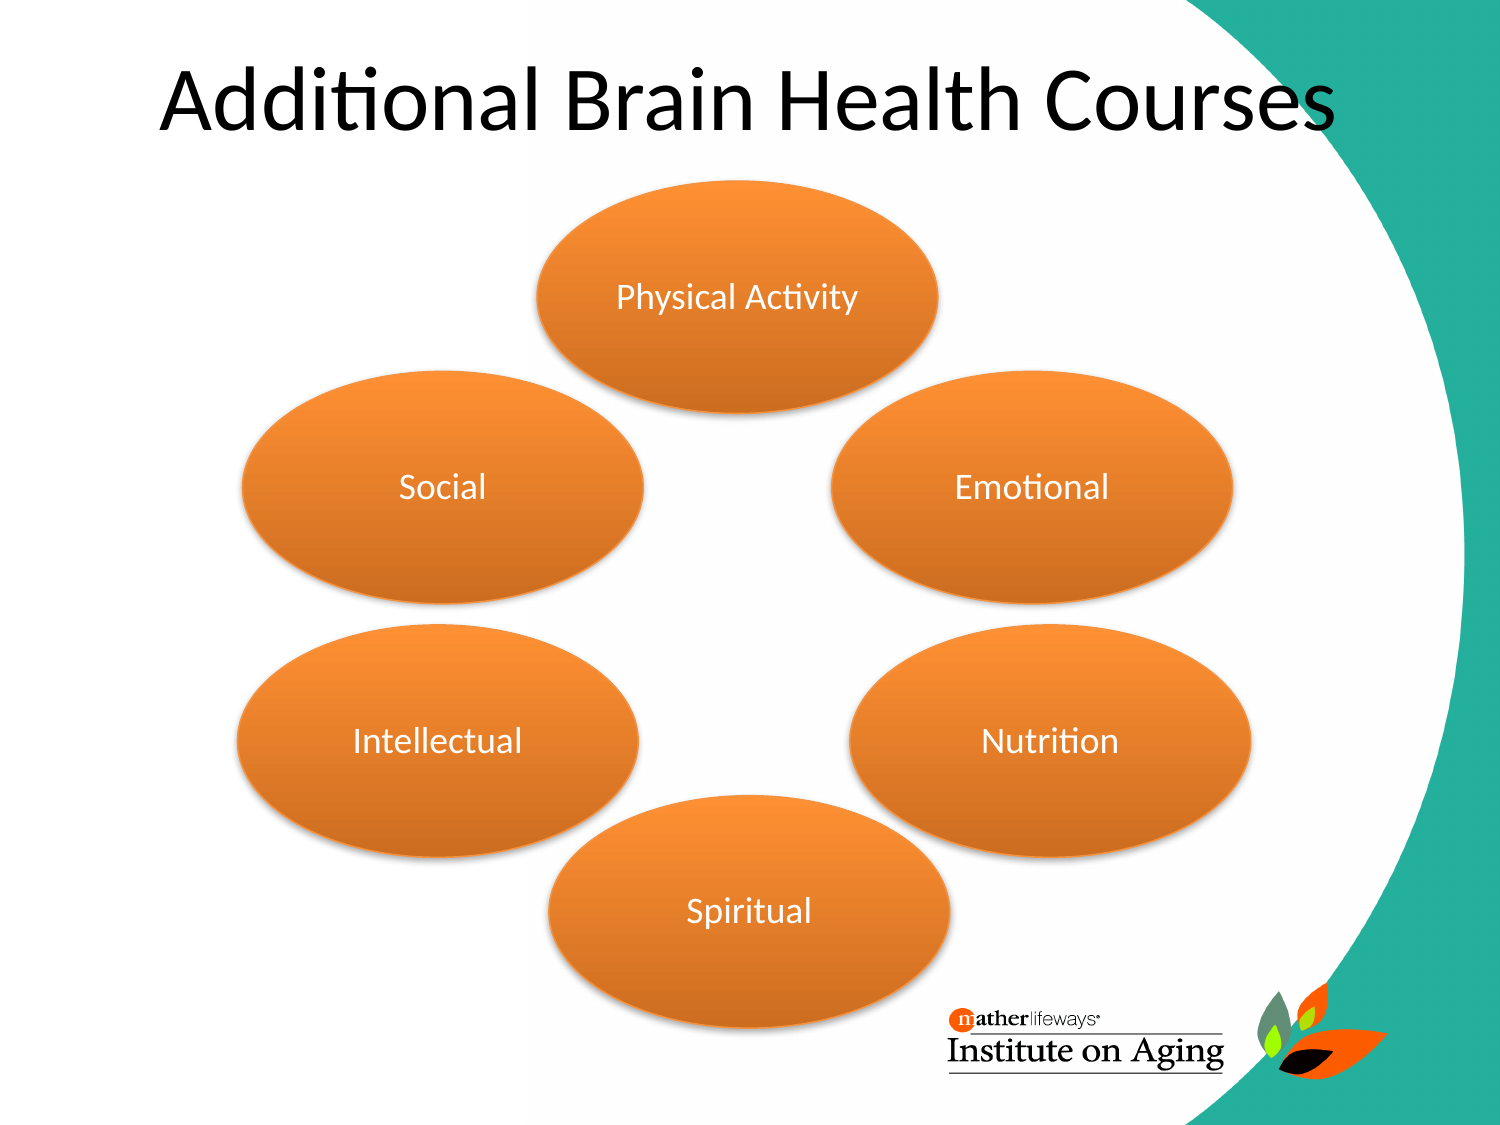

# Additional Brain Health Courses
Physical Activity
Emotional
Nutrition
Spiritual
Intellectual
Social